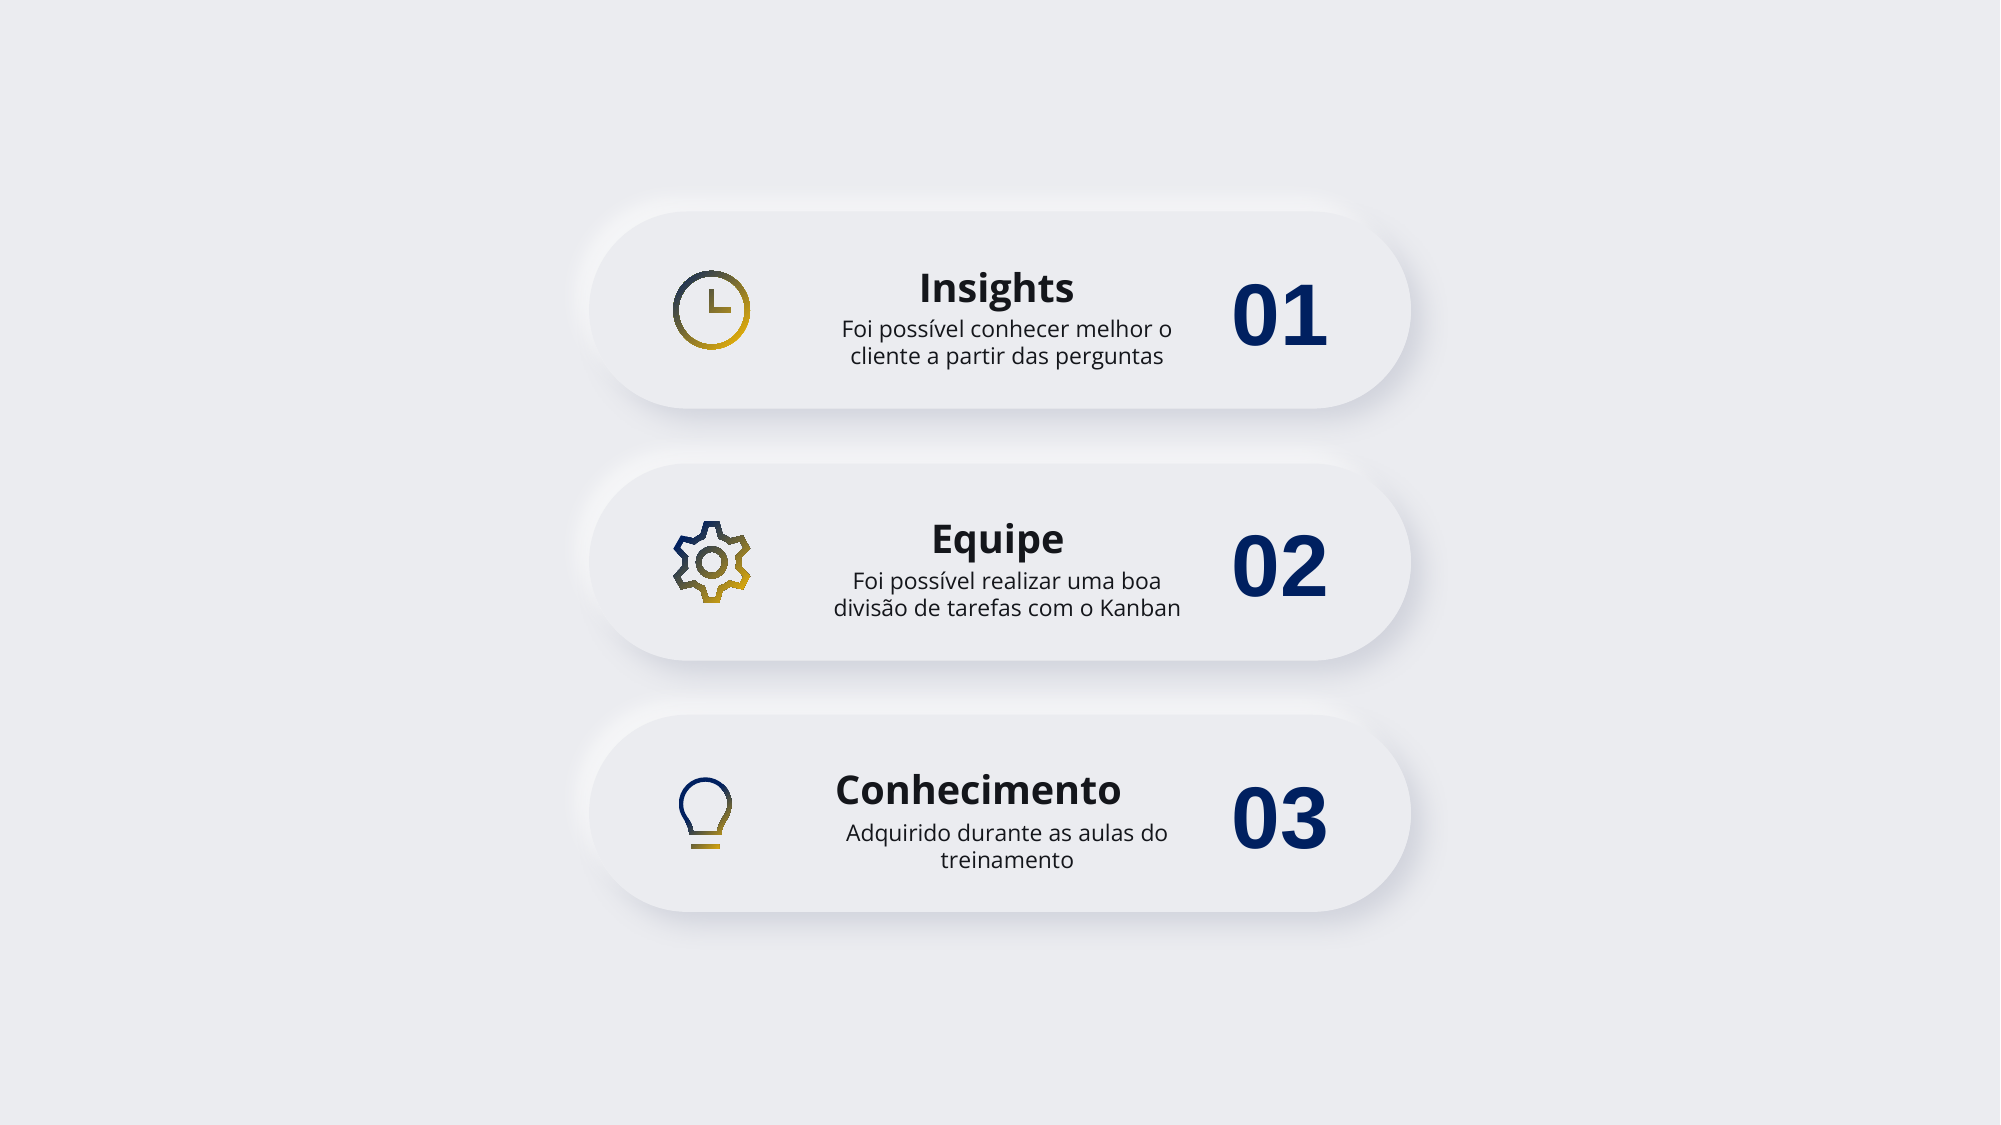

01
Insights

Foi possível conhecer melhor o cliente a partir das perguntas

02
Equipe

Foi possível realizar uma boa divisão de tarefas com o Kanban

03
Conhecimento

Adquirido durante as aulas do treinamento